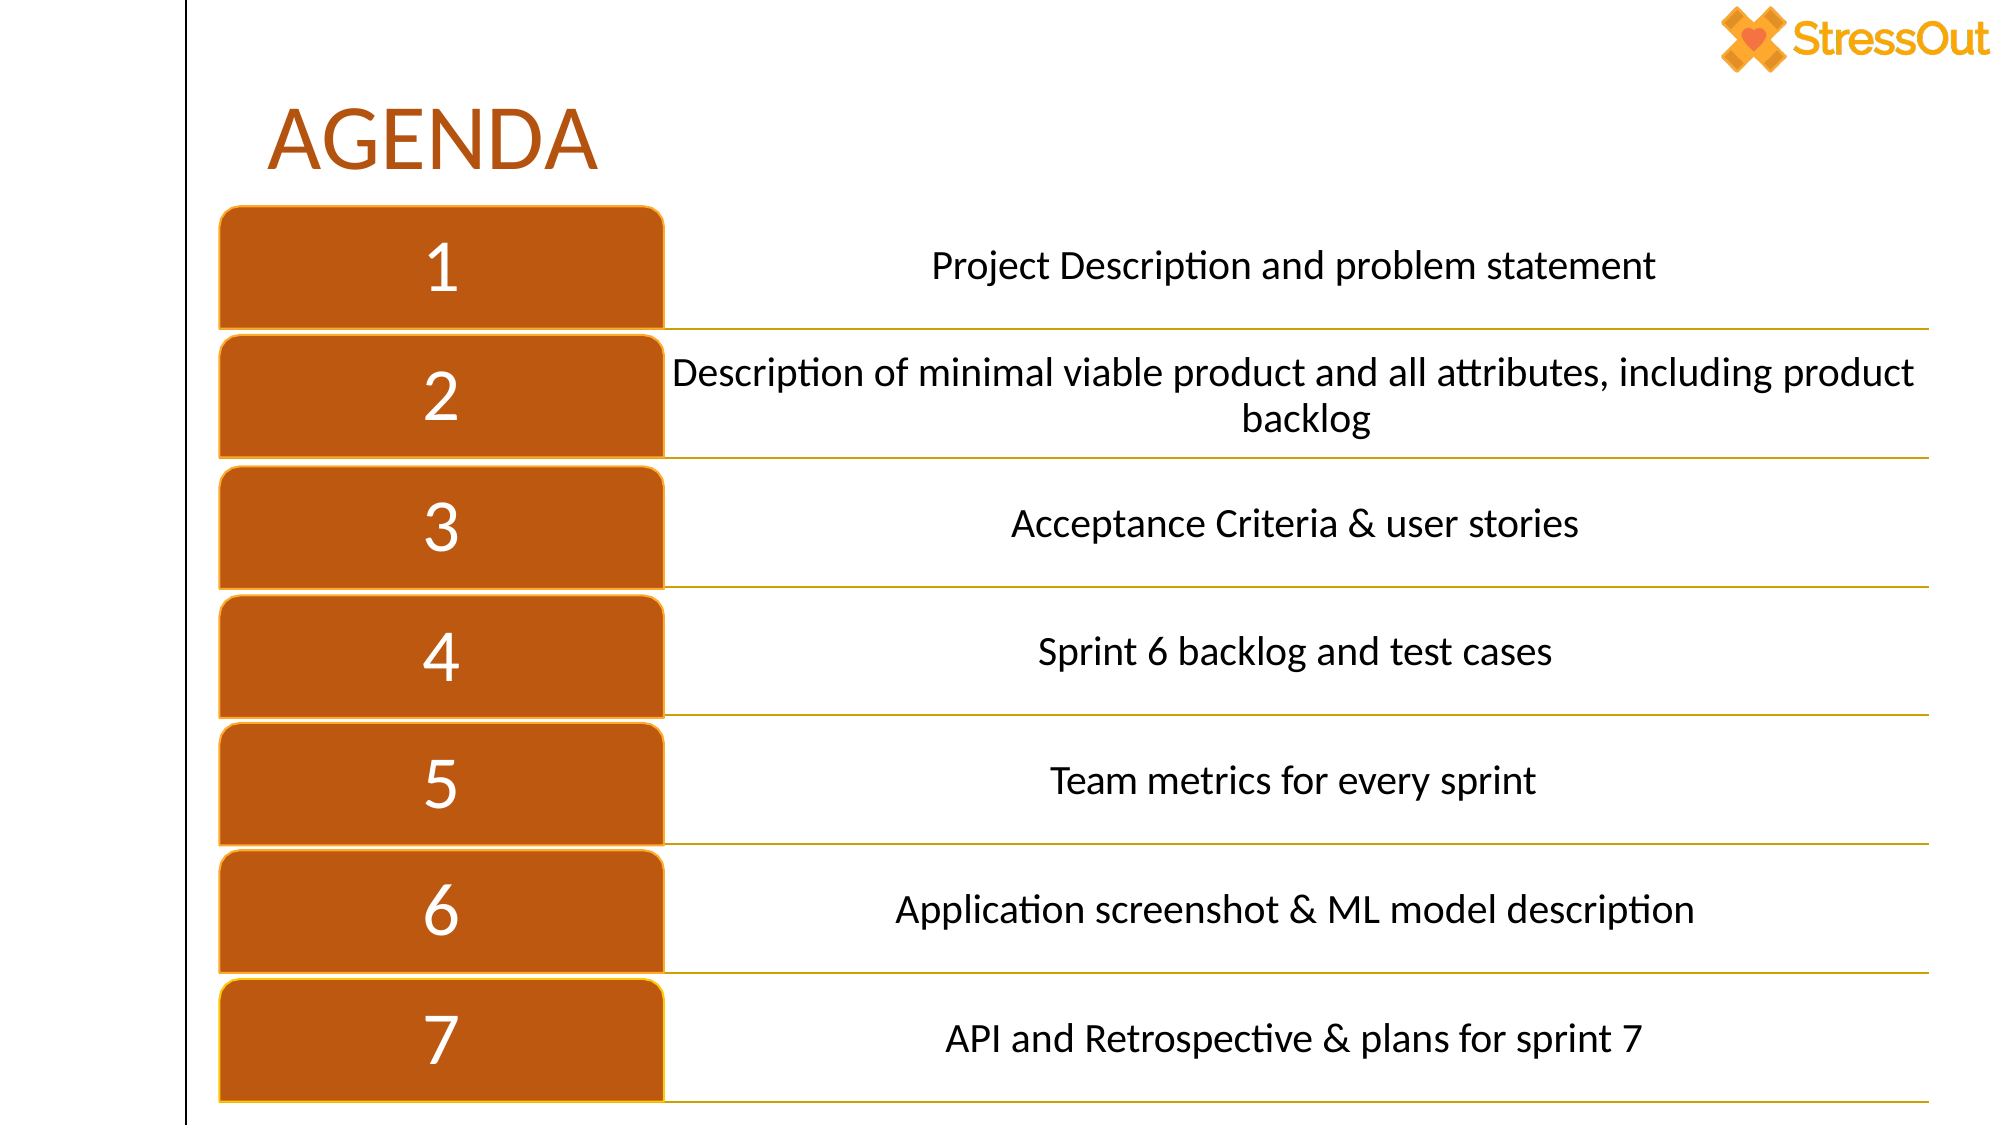

# AGENDA

1
Project Description and problem statement

Description of minimal viable product and all attributes, including product  backlog
2

3
Acceptance Criteria & user stories

4
Sprint 6 backlog and test cases

5
Team metrics for every sprint

6
Application screenshot & ML model description

7
API and Retrospective & plans for sprint 7